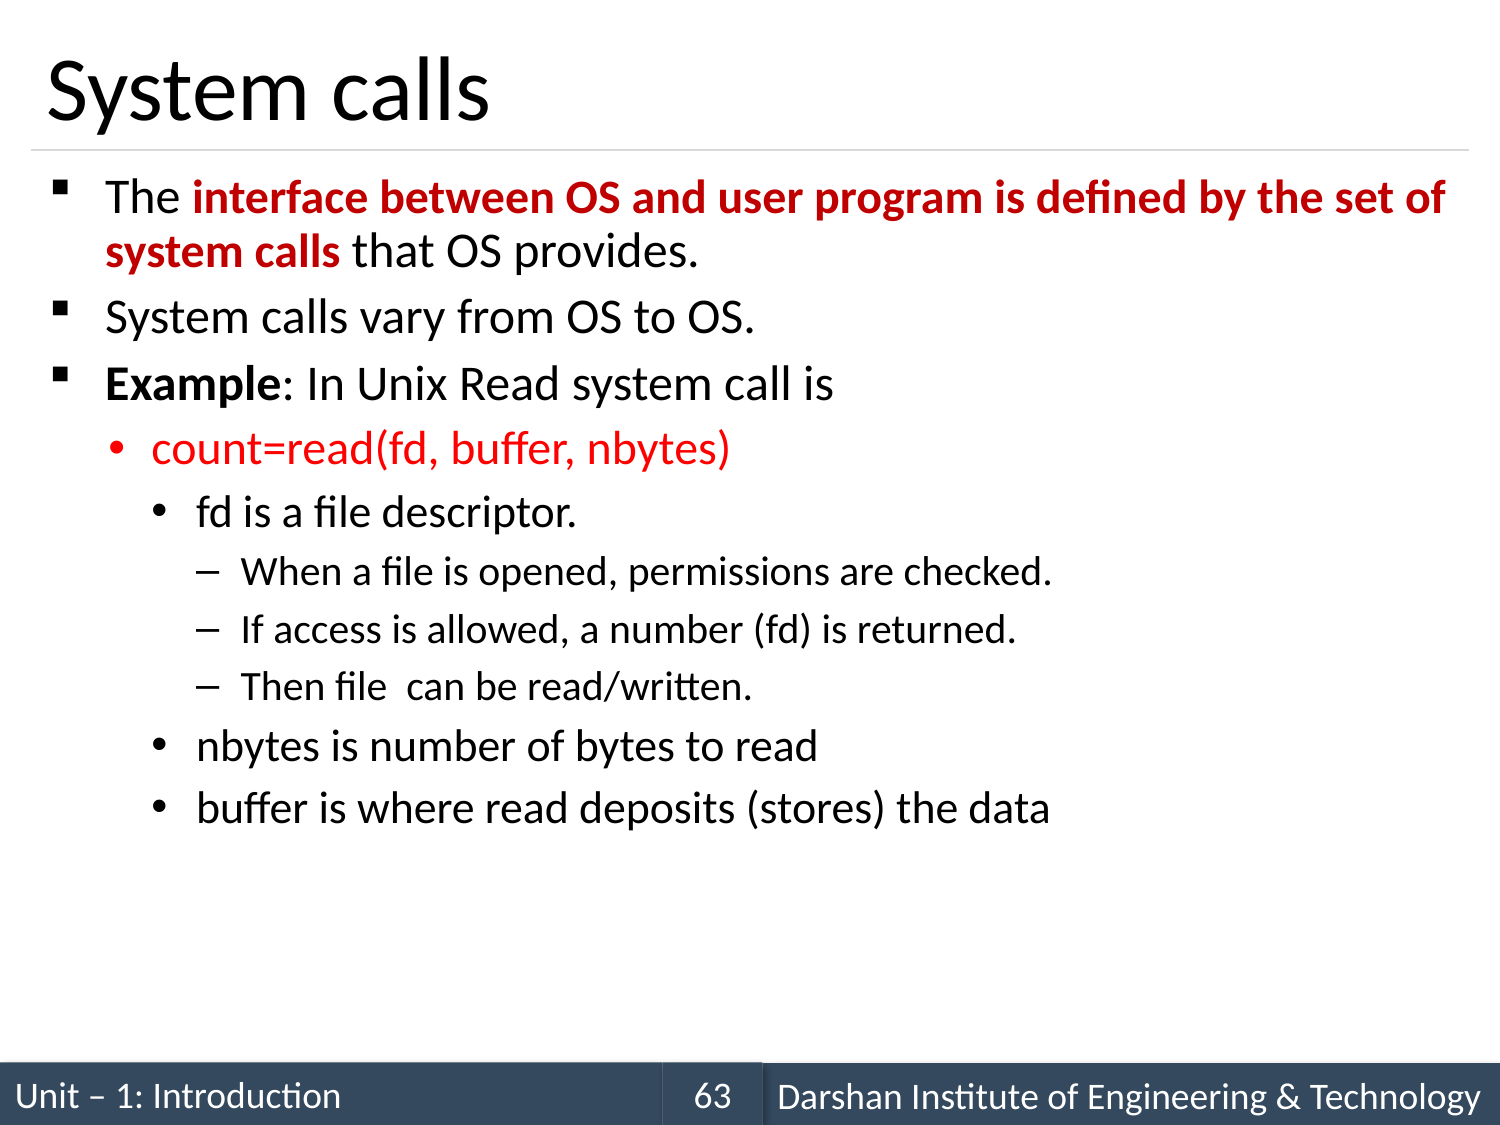

# System calls
The interface between OS and user program is defined by the set of system calls that OS provides.
System calls vary from OS to OS.
Example: In Unix Read system call is
count=read(fd, buffer, nbytes)
fd is a file descriptor.
When a file is opened, permissions are checked.
If access is allowed, a number (fd) is returned.
Then file  can be read/written.
nbytes is number of bytes to read
buffer is where read deposits (stores) the data